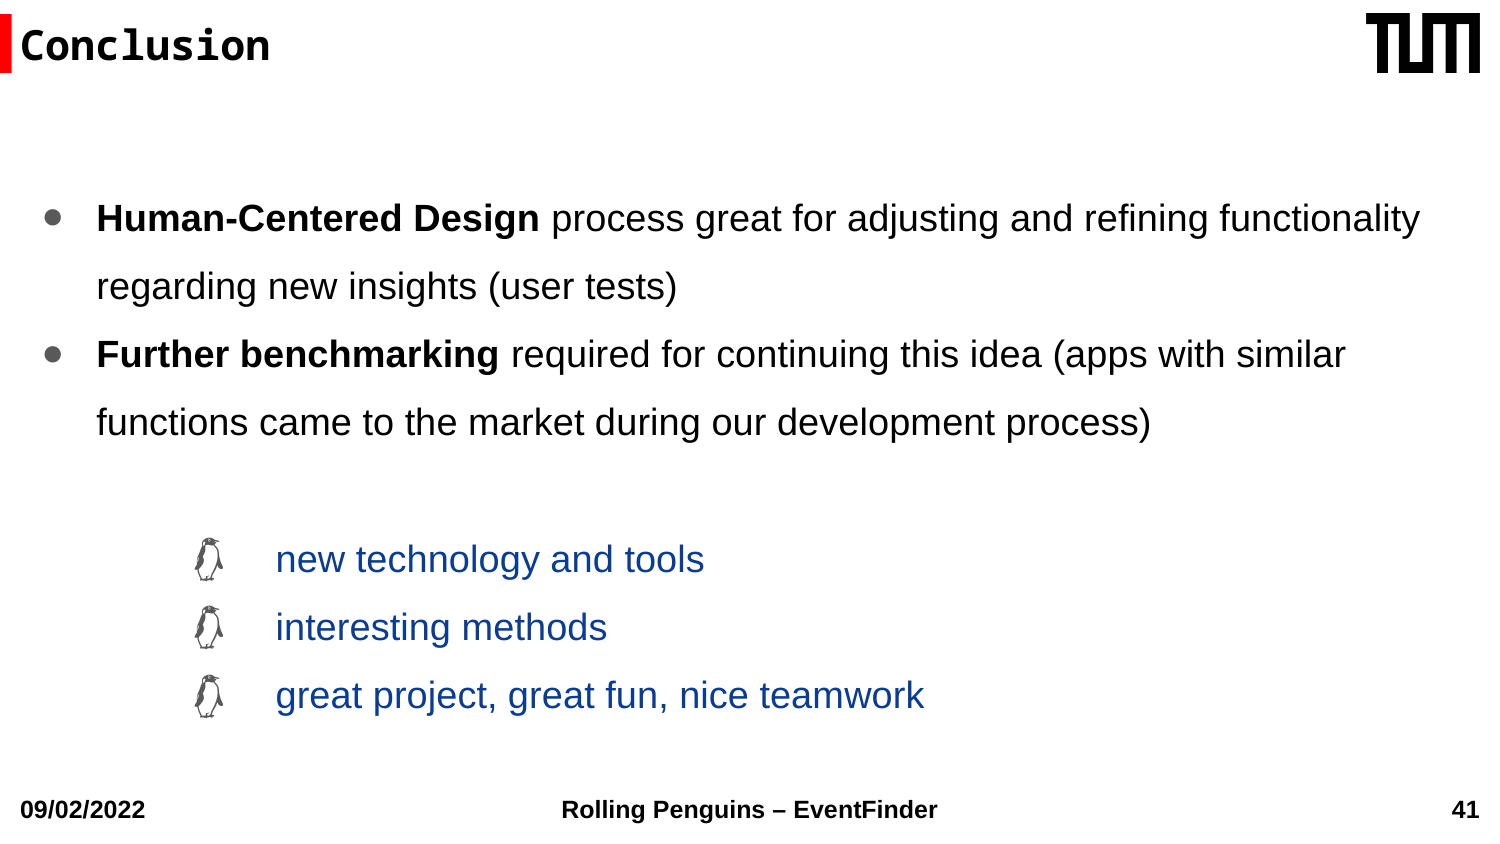

# Conclusion
Human-Centered Design process great for adjusting and refining functionality regarding new insights (user tests)
Further benchmarking required for continuing this idea (apps with similar functions came to the market during our development process)

   new technology and tools
   interesting methods
   great project, great fun, nice teamwork

41